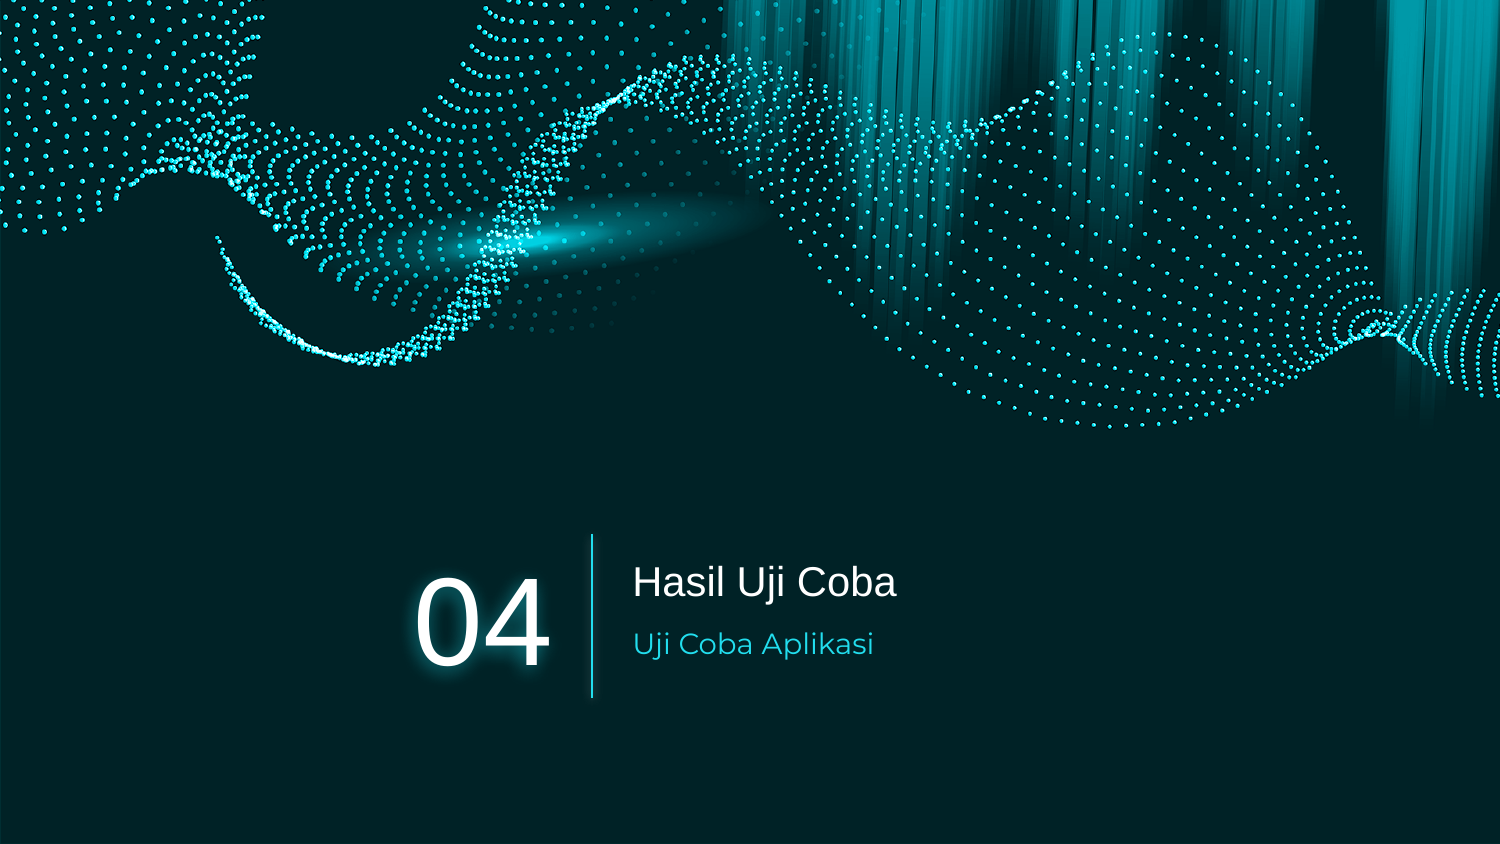

# Hasil Uji Coba
04
Uji Coba Aplikasi